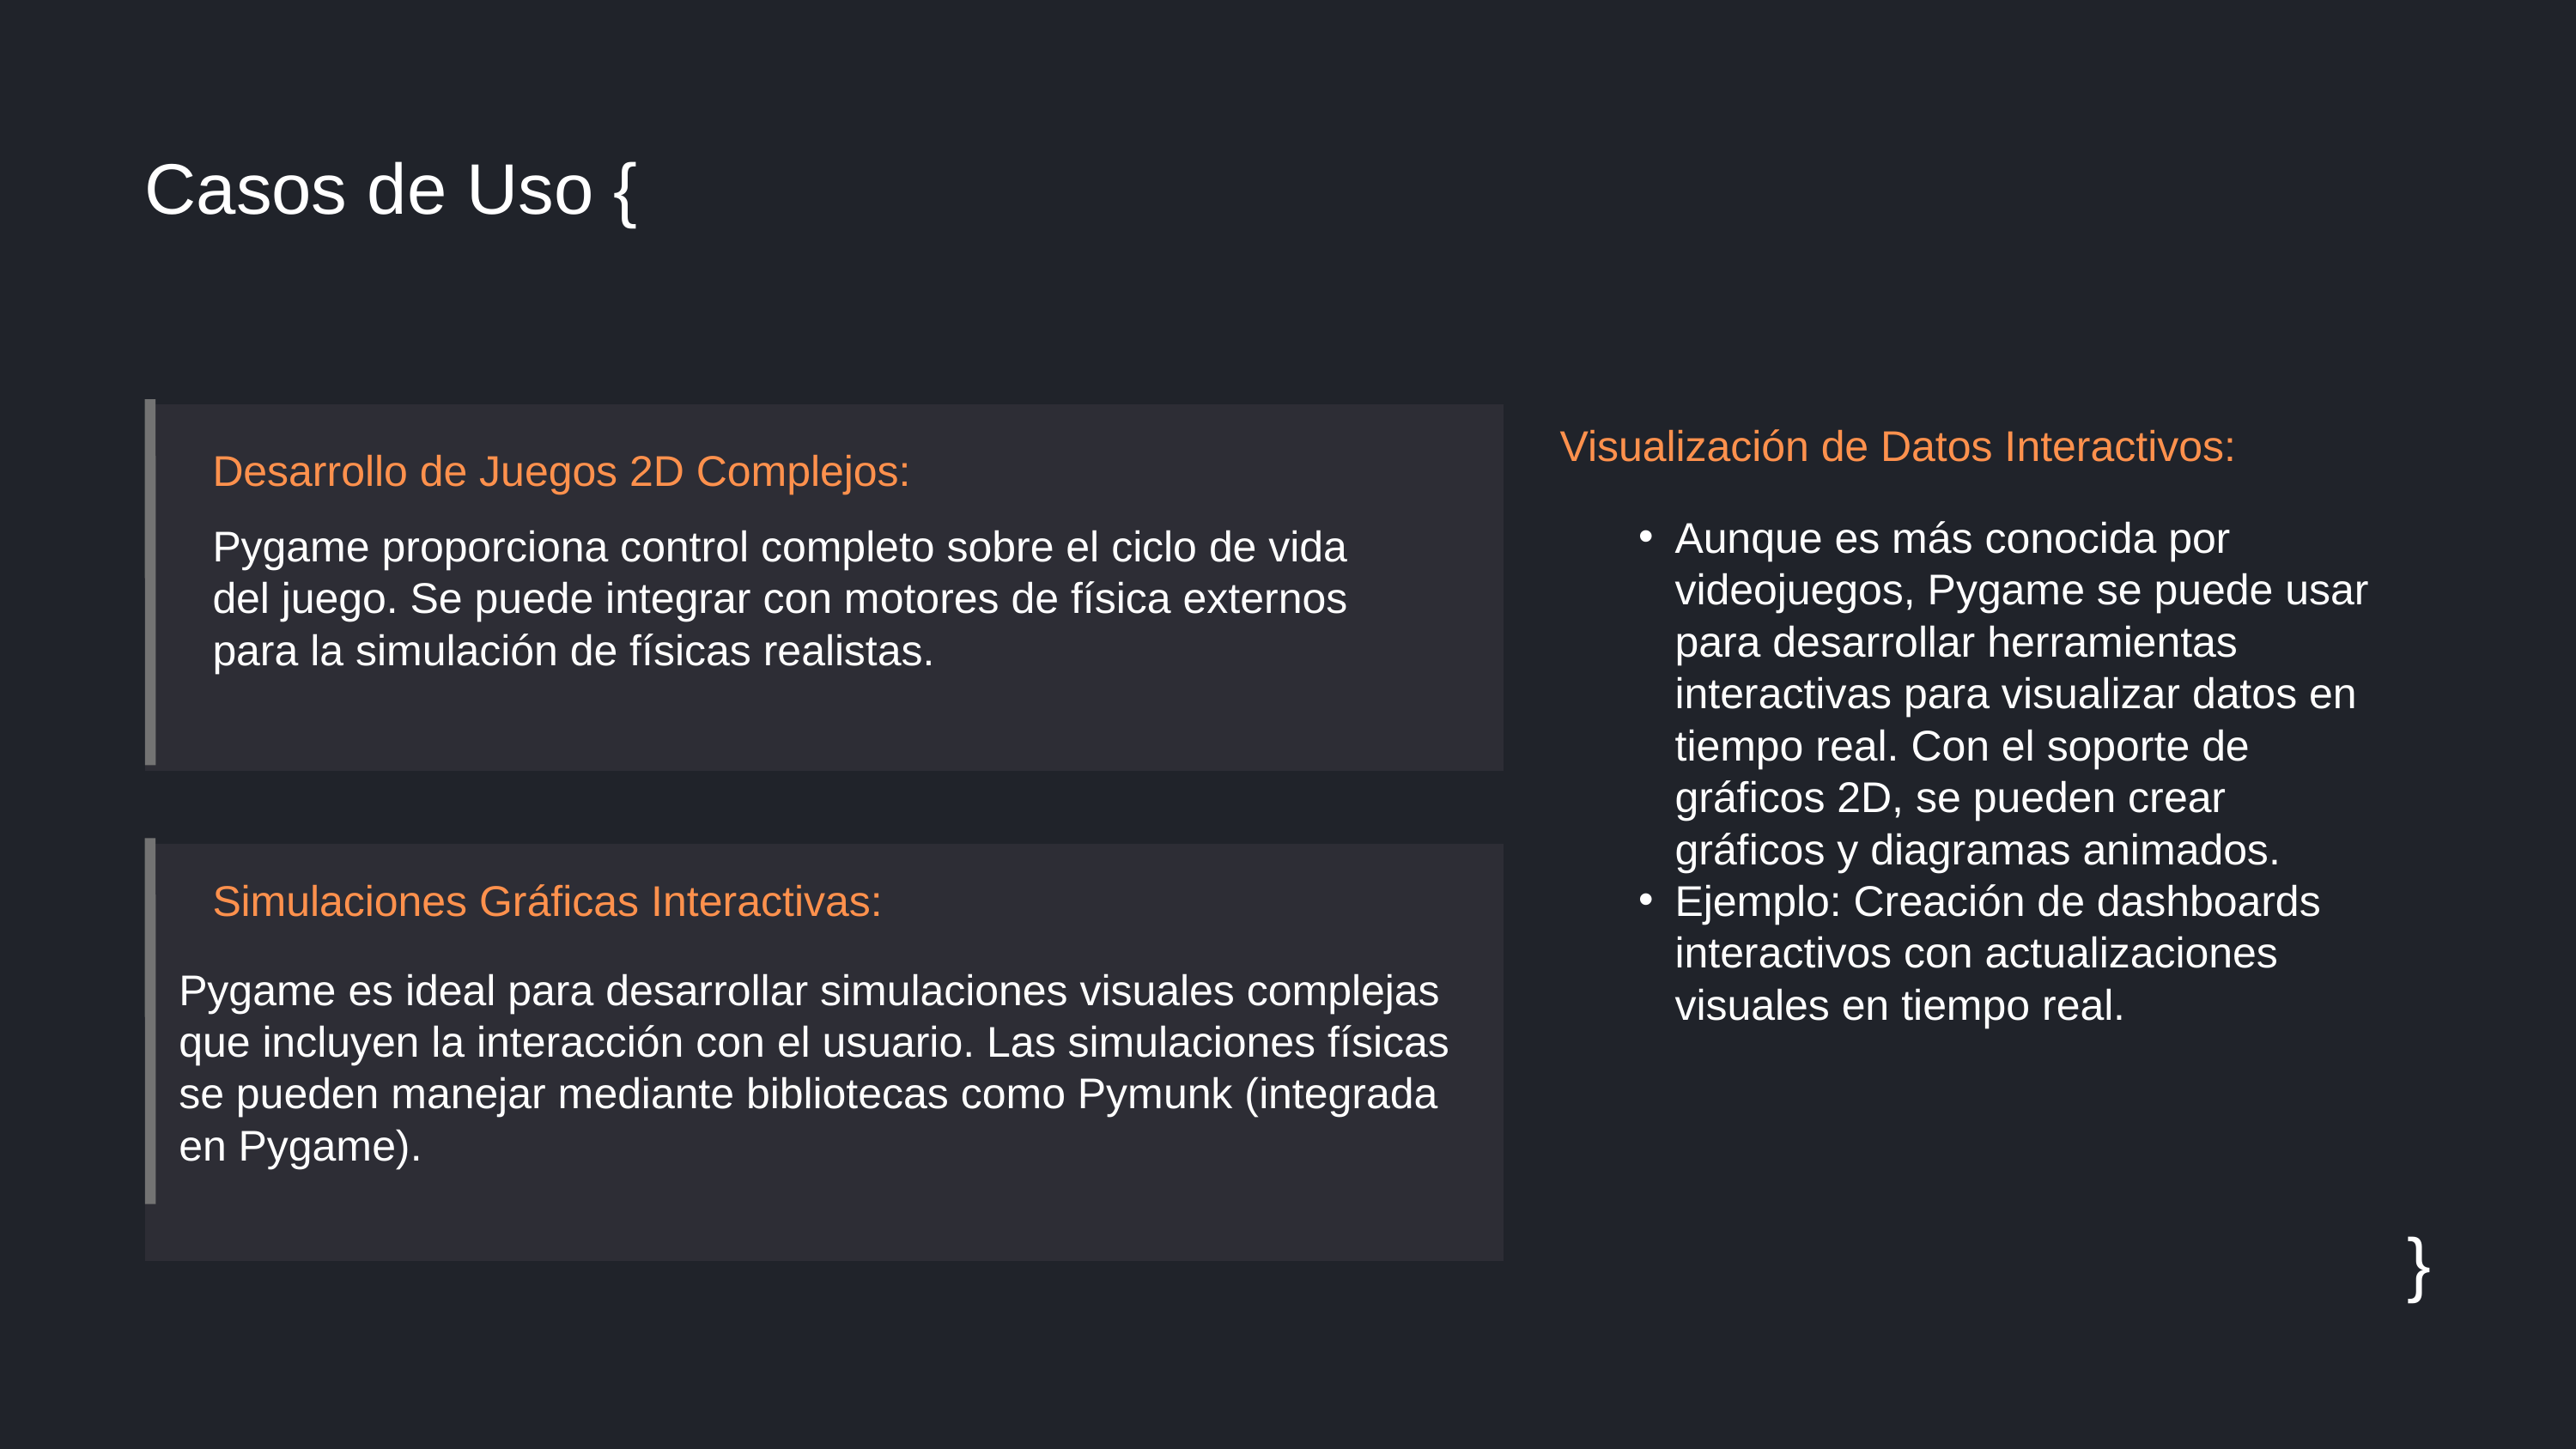

Casos de Uso {

Visualización de Datos Interactivos:
Desarrollo de Juegos 2D Complejos:
Aunque es más conocida por videojuegos, Pygame se puede usar para desarrollar herramientas interactivas para visualizar datos en tiempo real. Con el soporte de gráficos 2D, se pueden crear gráficos y diagramas animados.
Ejemplo: Creación de dashboards interactivos con actualizaciones visuales en tiempo real.

Pygame proporciona control completo sobre el ciclo de vida del juego. Se puede integrar con motores de física externos para la simulación de físicas realistas.

Simulaciones Gráficas Interactivas:
Pygame es ideal para desarrollar simulaciones visuales complejas que incluyen la interacción con el usuario. Las simulaciones físicas se pueden manejar mediante bibliotecas como Pymunk (integrada en Pygame).

}